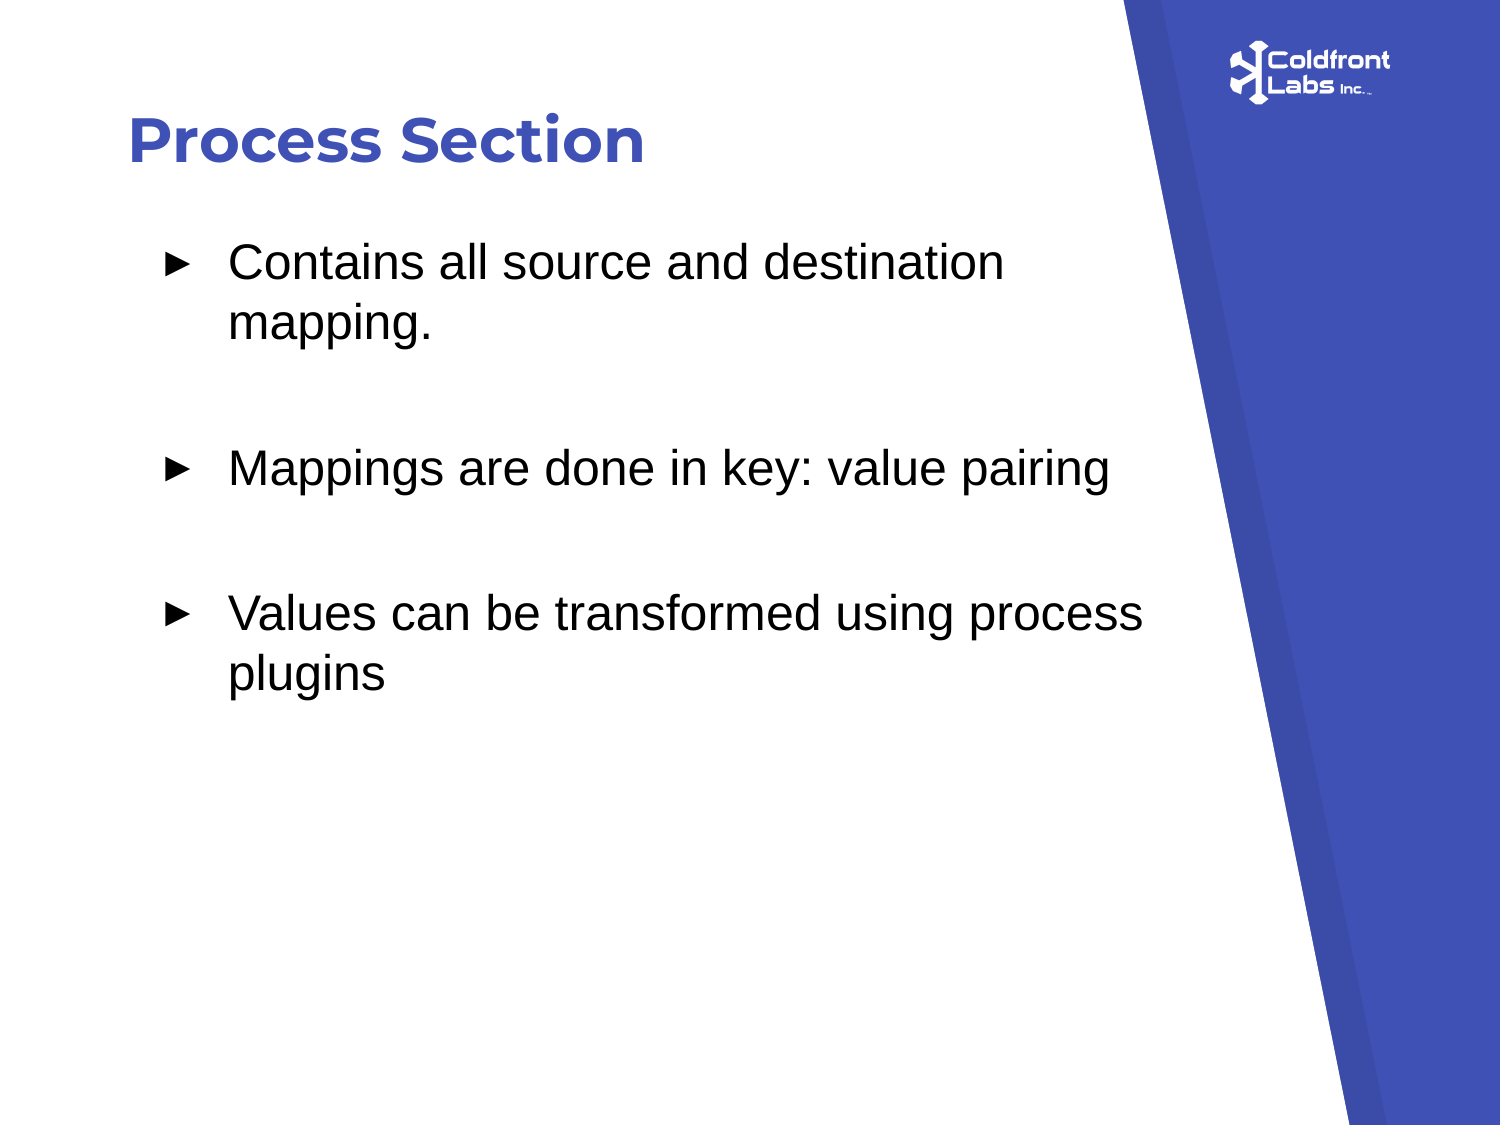

Process Section
Contains all source and destination mapping.

Mappings are done in key: value pairing

Values can be transformed using process plugins